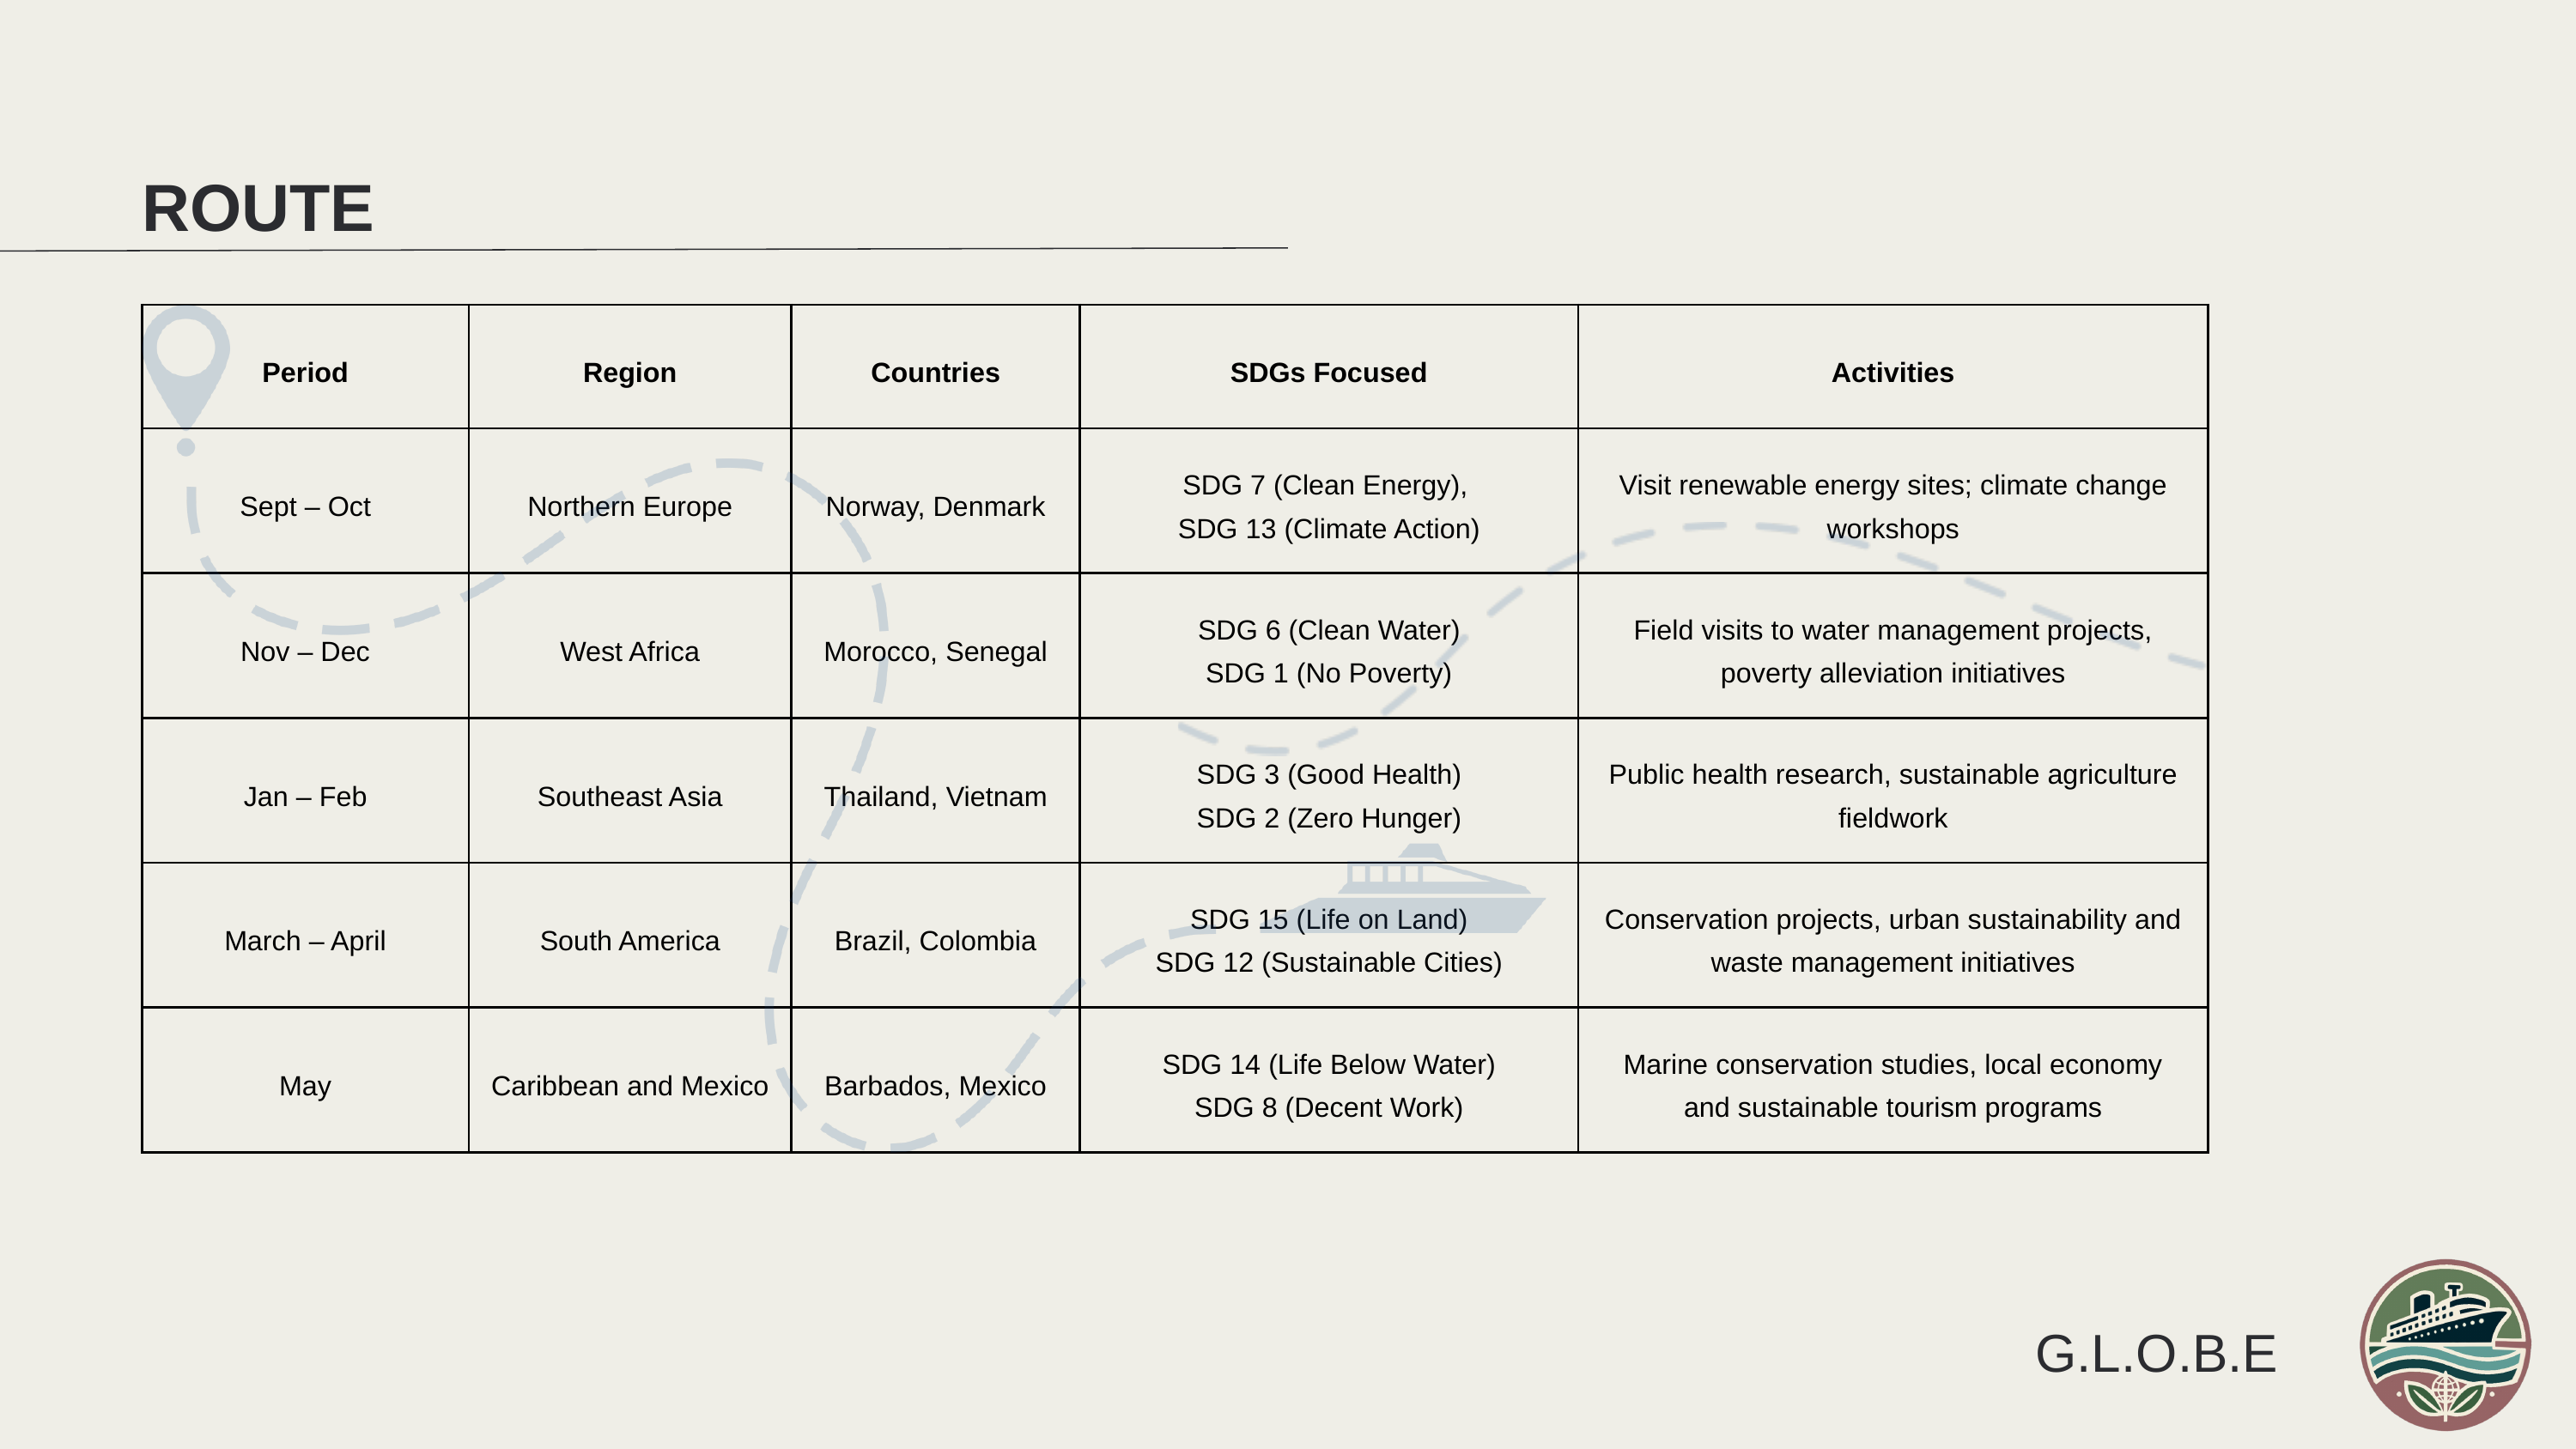

ROUTE
| Period | Region | Countries | SDGs Focused | Activities |
| --- | --- | --- | --- | --- |
| Sept – Oct | Northern Europe | Norway, Denmark | SDG 7 (Clean Energy), SDG 13 (Climate Action) | Visit renewable energy sites; climate change workshops |
| Nov – Dec | West Africa | Morocco, Senegal | SDG 6 (Clean Water) SDG 1 (No Poverty) | Field visits to water management projects, poverty alleviation initiatives |
| Jan – Feb | Southeast Asia | Thailand, Vietnam | SDG 3 (Good Health) SDG 2 (Zero Hunger) | Public health research, sustainable agriculture fieldwork |
| March – April | South America | Brazil, Colombia | SDG 15 (Life on Land) SDG 12 (Sustainable Cities) | Conservation projects, urban sustainability and waste management initiatives |
| May | Caribbean and Mexico | Barbados, Mexico | SDG 14 (Life Below Water) SDG 8 (Decent Work) | Marine conservation studies, local economy and sustainable tourism programs |

G.L.O.B.E